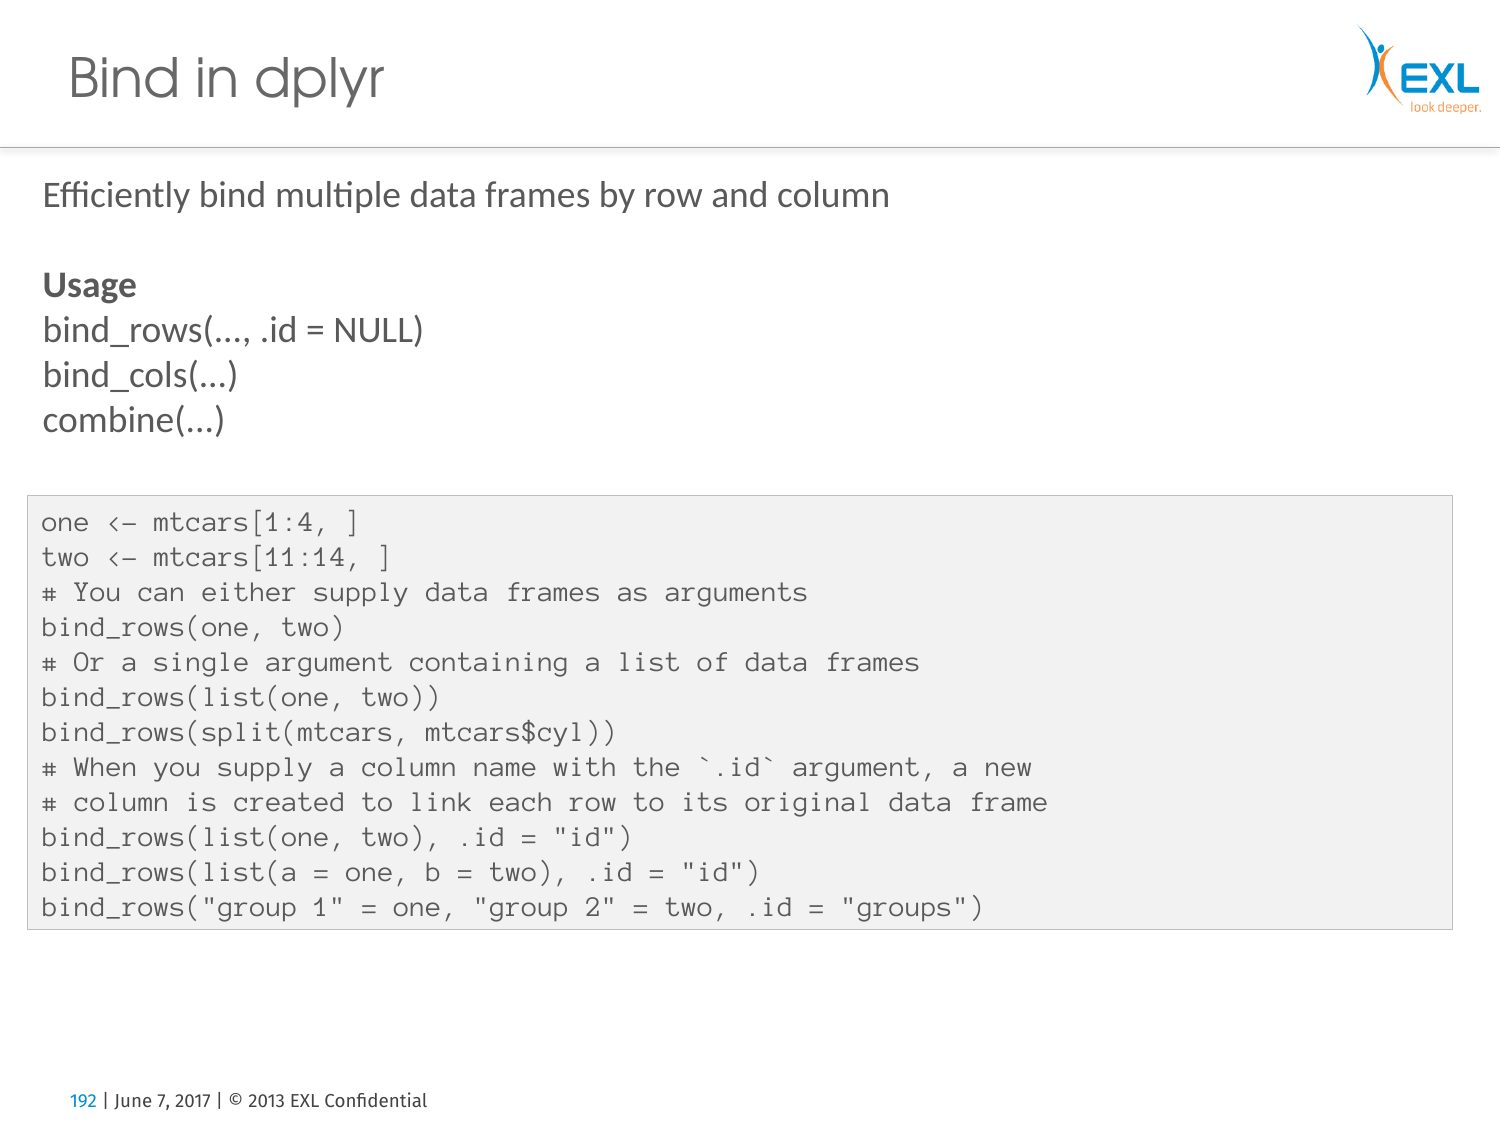

# Bind in dplyr
Efficiently bind multiple data frames by row and column

Usage
bind_rows(..., .id = NULL)
bind_cols(...)
combine(...)
one <- mtcars[1:4, ]
two <- mtcars[11:14, ]
# You can either supply data frames as arguments
bind_rows(one, two)
# Or a single argument containing a list of data frames
bind_rows(list(one, two))
bind_rows(split(mtcars, mtcars$cyl))
# When you supply a column name with the `.id` argument, a new
# column is created to link each row to its original data frame
bind_rows(list(one, two), .id = "id")
bind_rows(list(a = one, b = two), .id = "id")
bind_rows("group 1" = one, "group 2" = two, .id = "groups")